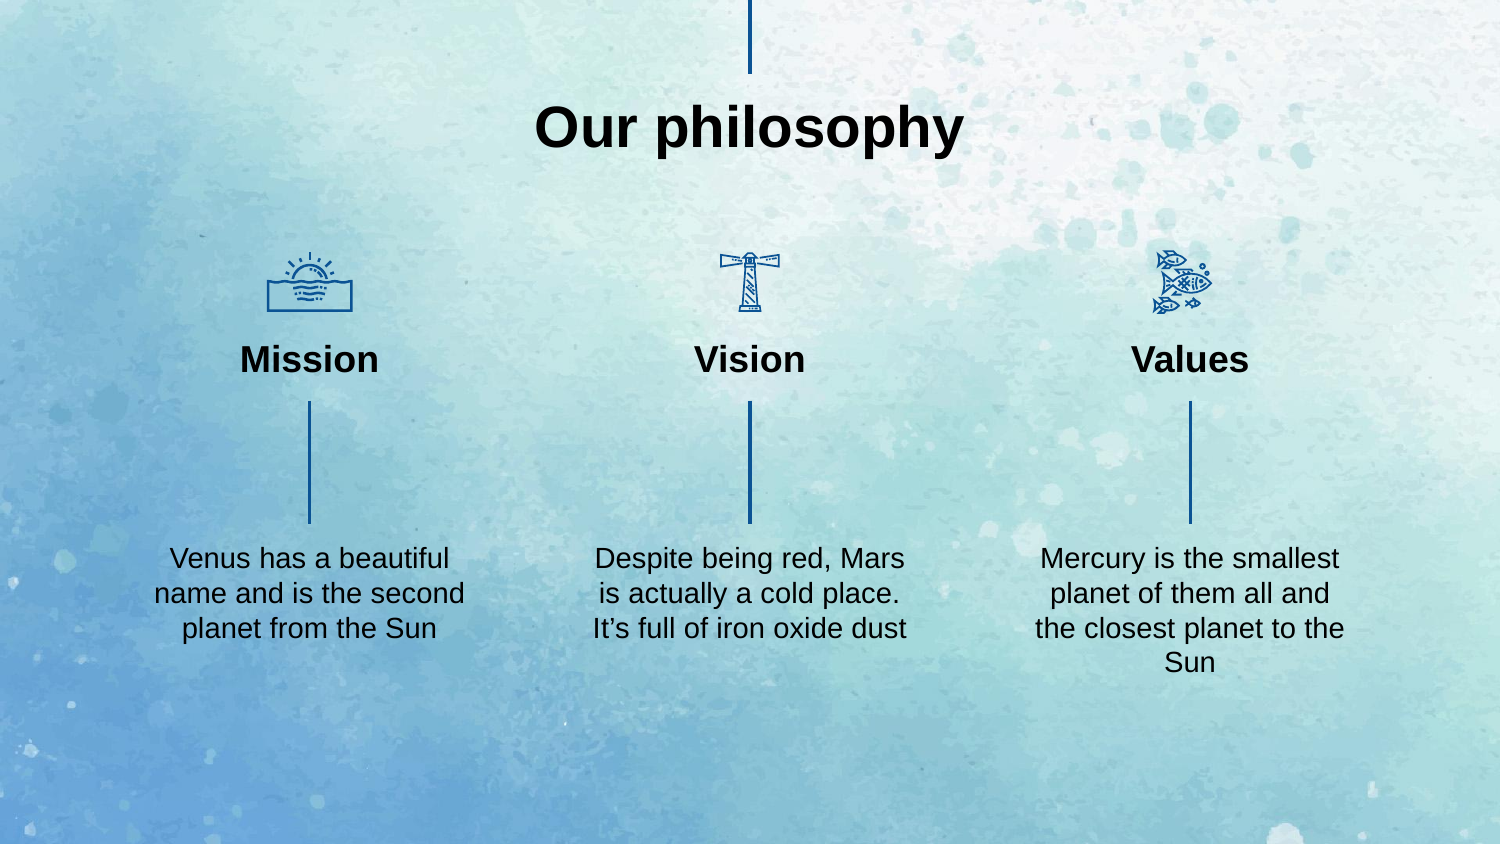

Our philosophy

# Mission
Vision
Values
Venus has a beautiful name and is the second planet from the Sun
Despite being red, Mars is actually a cold place. It’s full of iron oxide dust
Mercury is the smallest planet of them all and the closest planet to the Sun